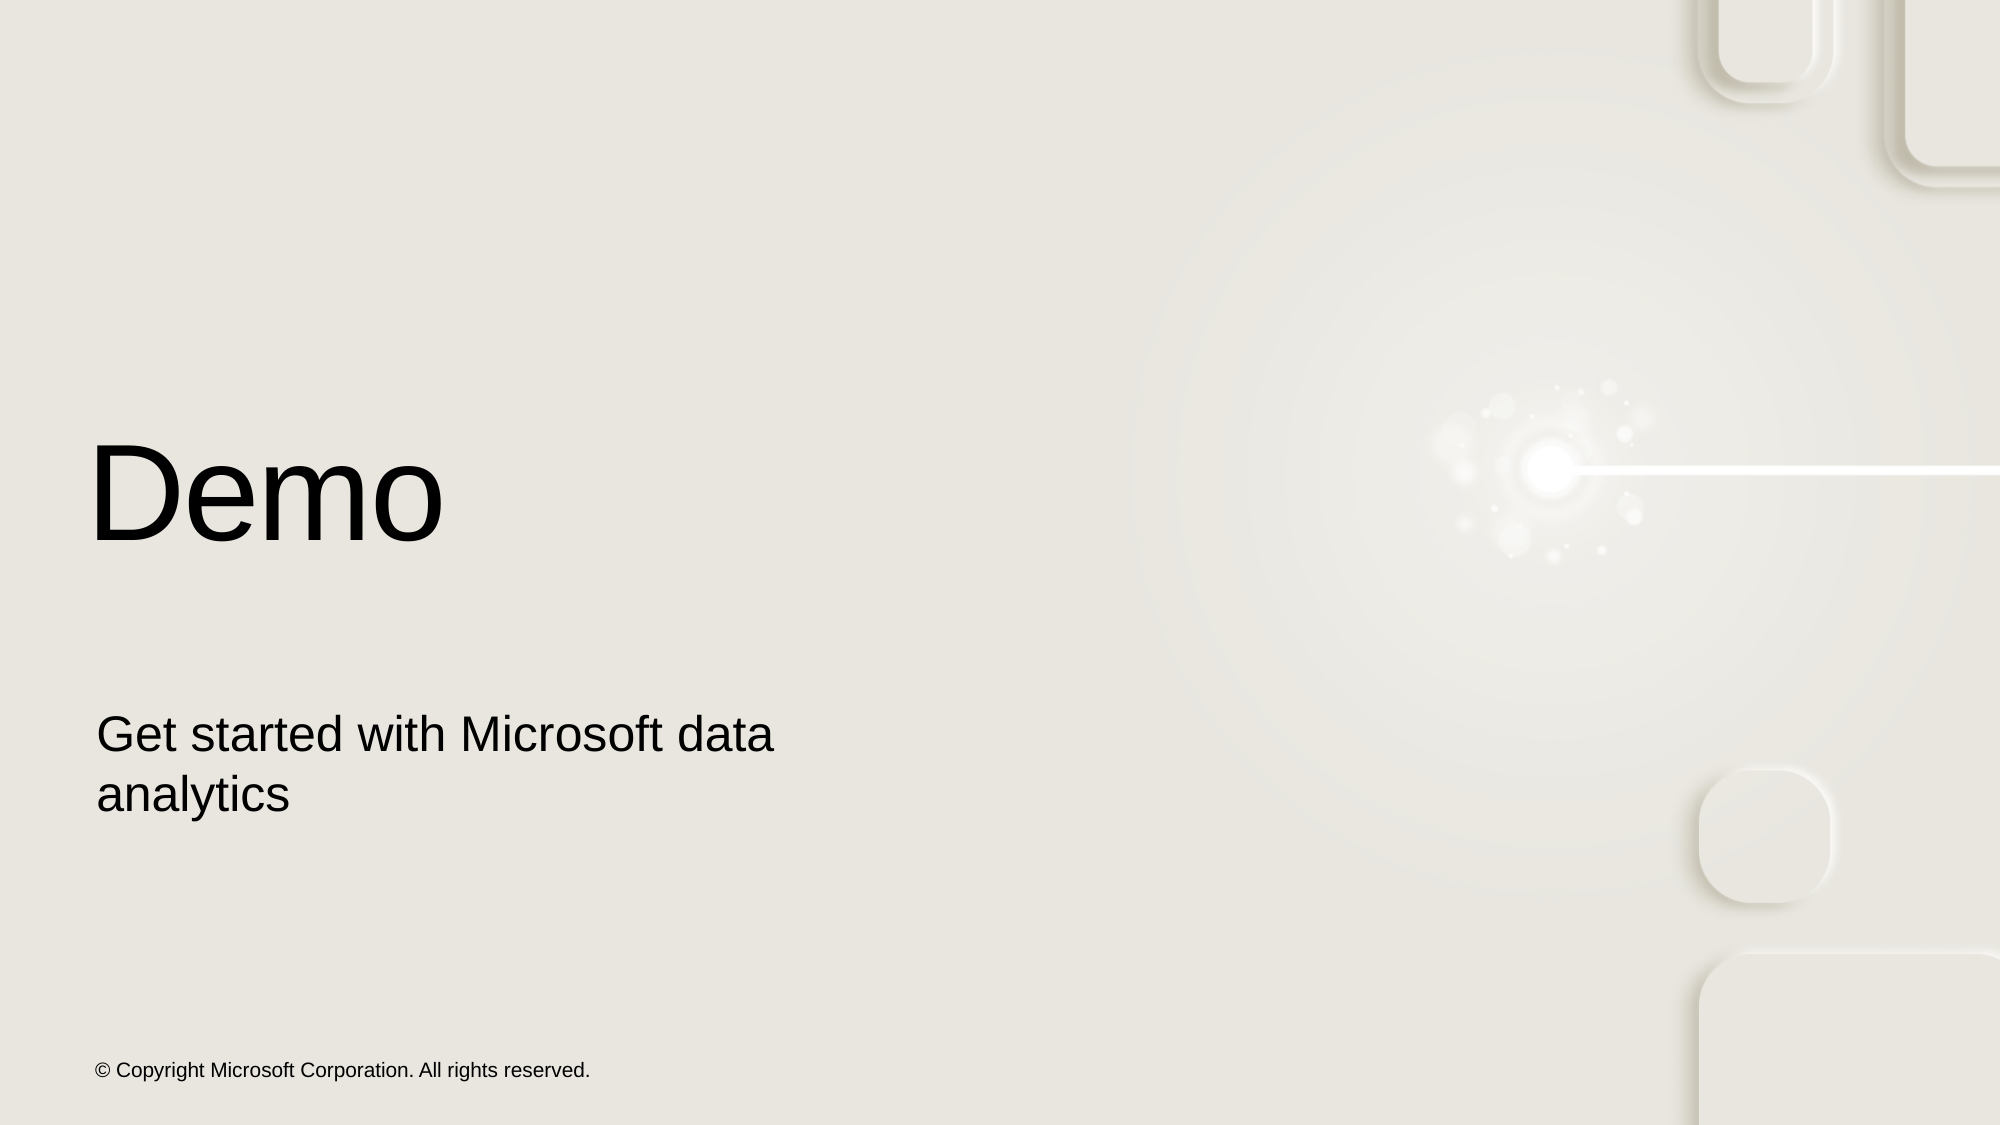

# Demo
Get started with Microsoft data analytics

© Copyright Microsoft Corporation. All rights reserved.